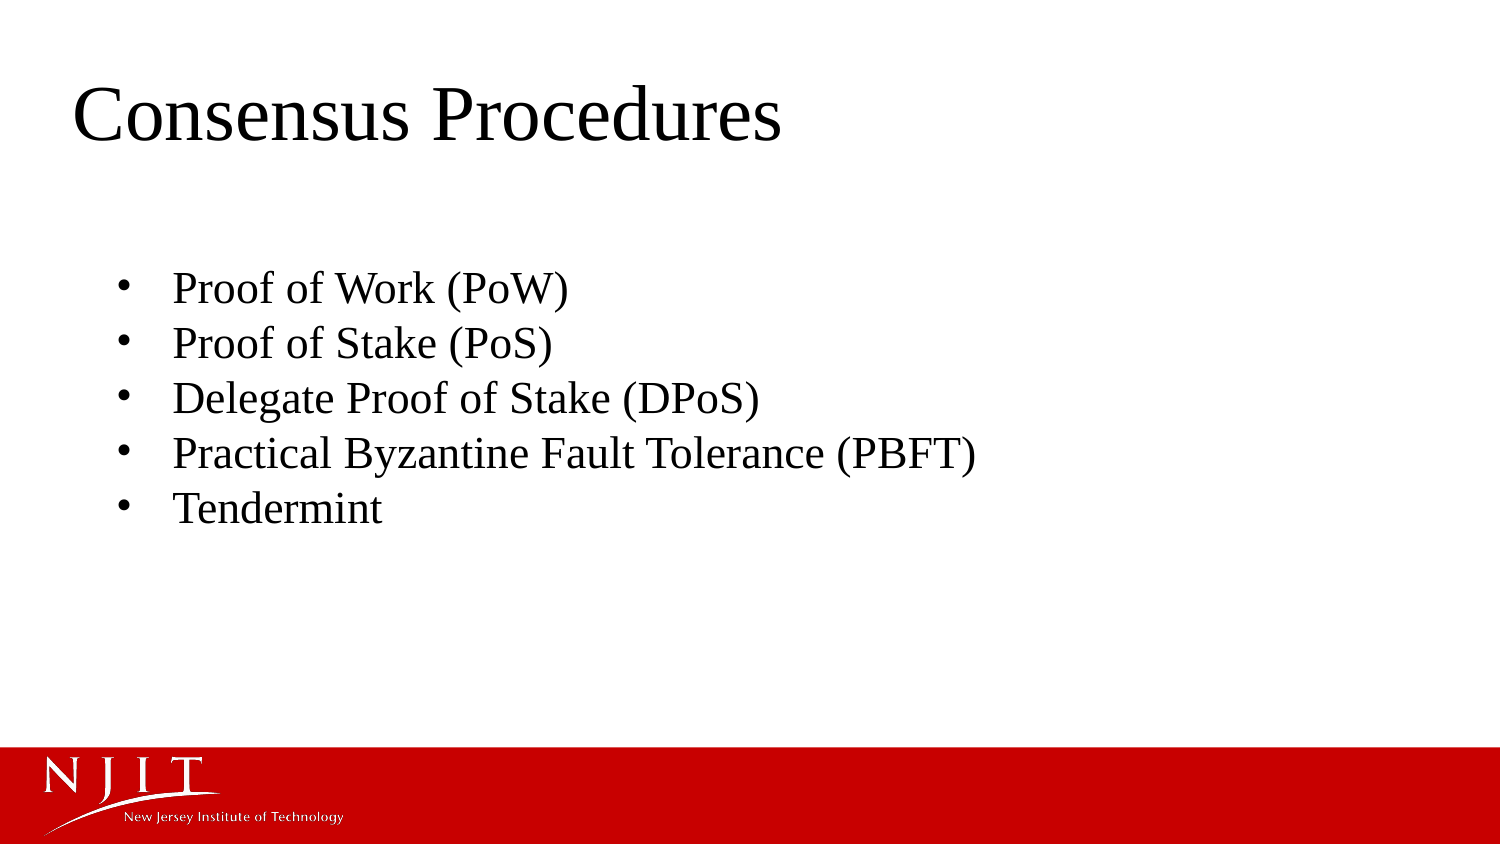

# Consensus Procedures
Proof of Work (PoW)
Proof of Stake (PoS)
Delegate Proof of Stake (DPoS)
Practical Byzantine Fault Tolerance (PBFT)
Tendermint